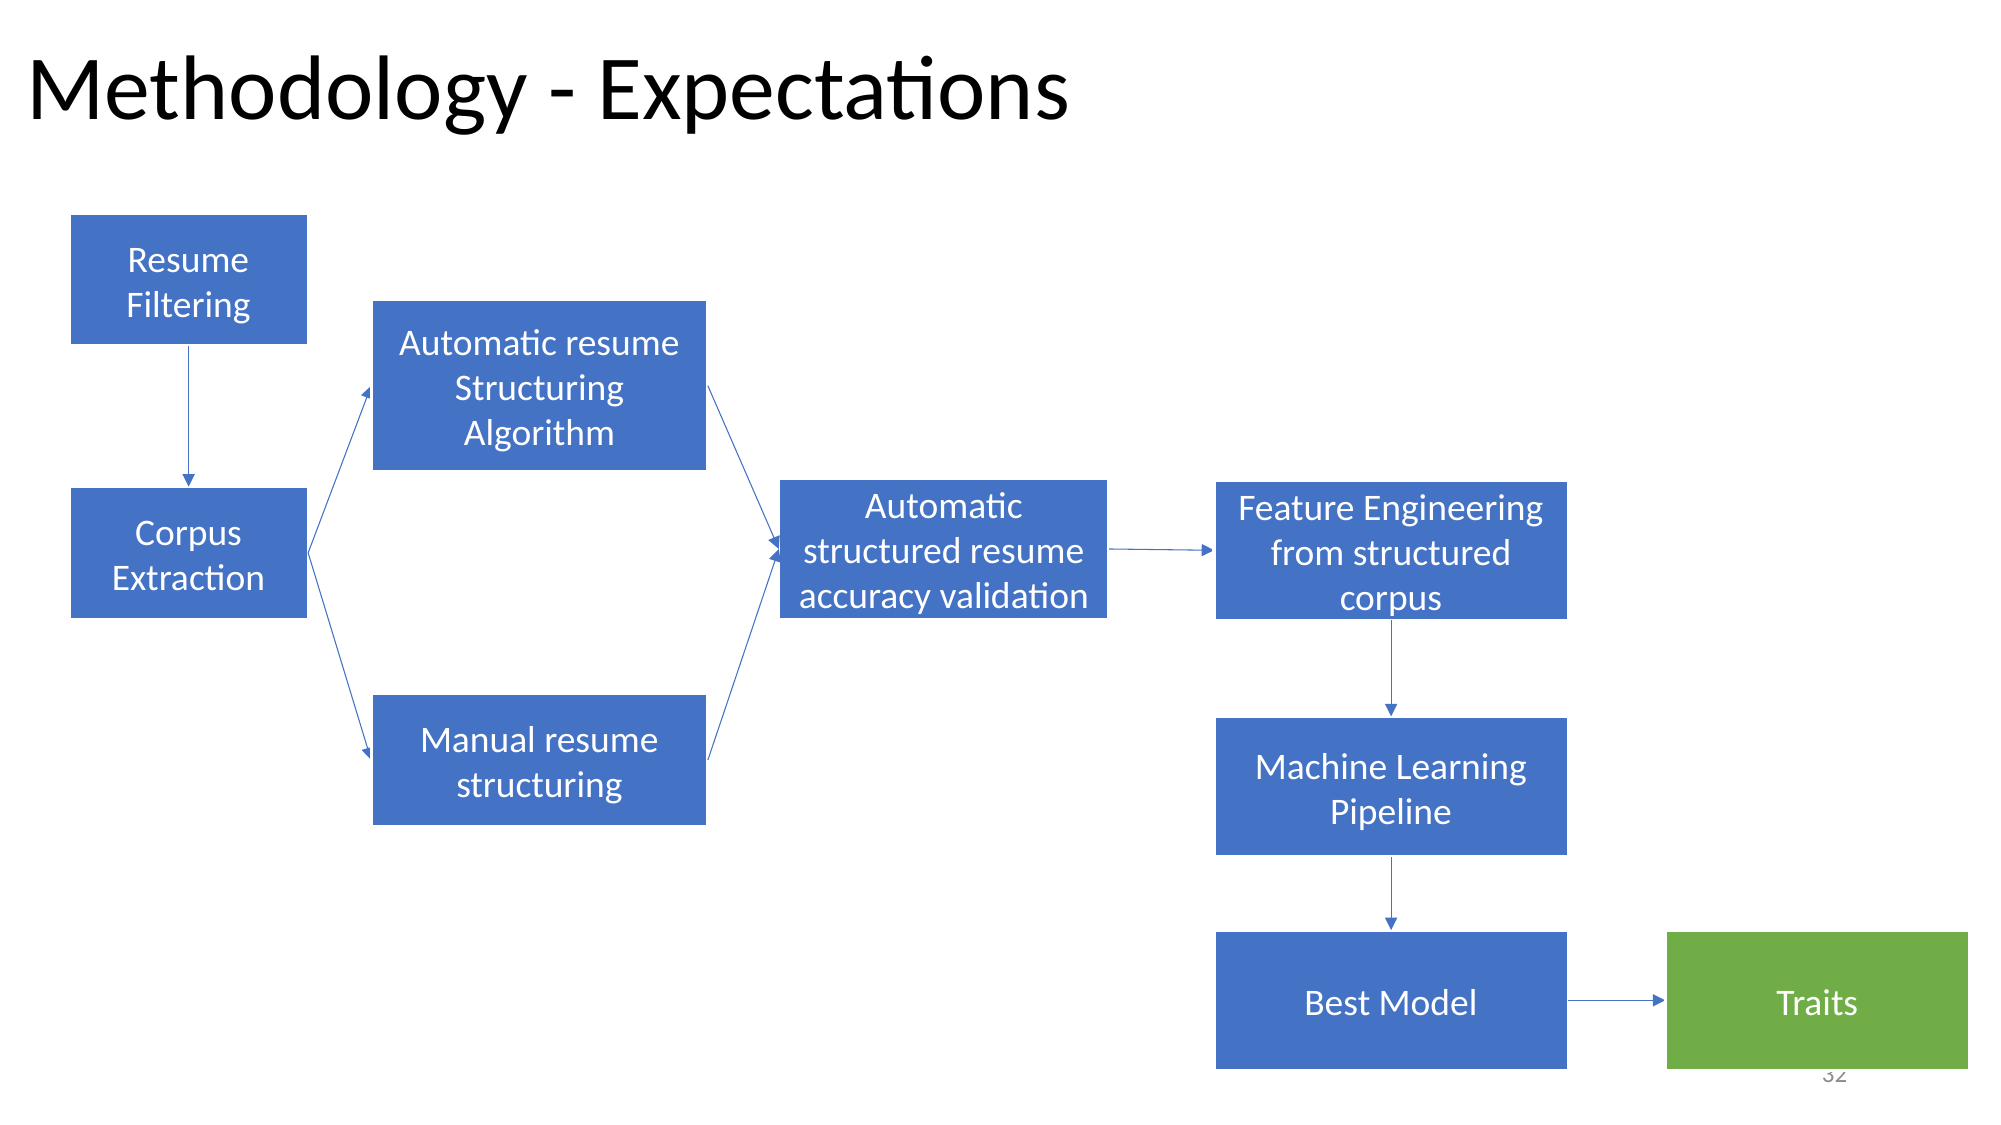

# Methodology - Expectations
Resume Filtering
Automatic resume Structuring Algorithm
Automatic structured resume accuracy validation
Feature Engineering from structured corpus
Corpus Extraction
Manual resume structuring
Machine Learning Pipeline
Best Model
Traits
32